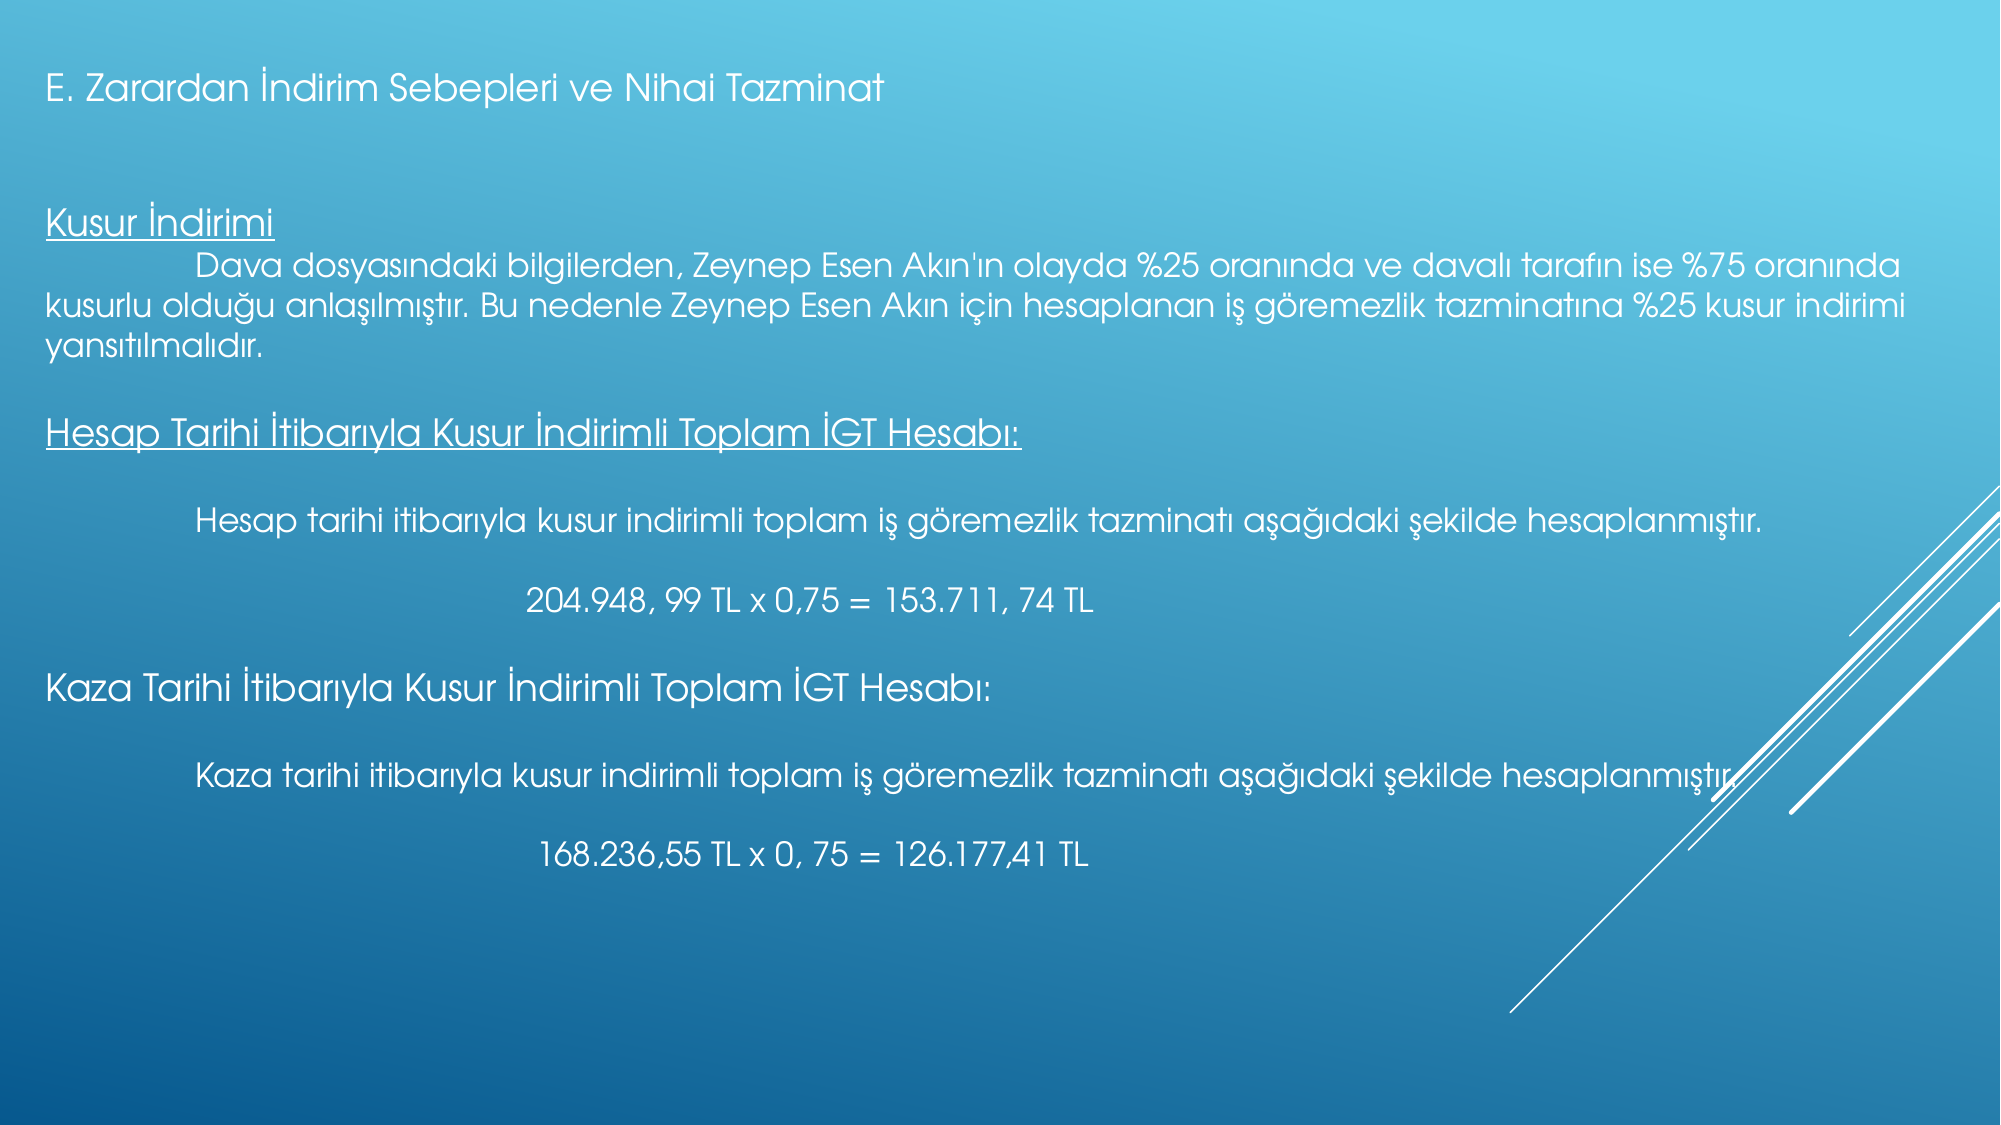

E. Zarardan İndirim Sebepleri ve Nihai Tazminat

Kusur İndirimi
	Dava dosyasındaki bilgilerden, Zeynep Esen Akın'ın olayda %25 oranında ve davalı tarafın ise %75 oranında kusurlu olduğu anlaşılmıştır. Bu nedenle Zeynep Esen Akın için hesaplanan iş göremezlik tazminatına %25 kusur indirimi yansıtılmalıdır.

Hesap Tarihi İtibarıyla Kusur İndirimli Toplam İGT Hesabı:

	Hesap tarihi itibarıyla kusur indirimli toplam iş göremezlik tazminatı aşağıdaki şekilde hesaplanmıştır.

                                                    204.948, 99 TL x 0,75 = 153.711, 74 TL

Kaza Tarihi İtibarıyla Kusur İndirimli Toplam İGT Hesabı:

	Kaza tarihi itibarıyla kusur indirimli toplam iş göremezlik tazminatı aşağıdaki şekilde hesaplanmıştır.

                                                     168.236,55 TL x 0, 75 = 126.177,41 TL